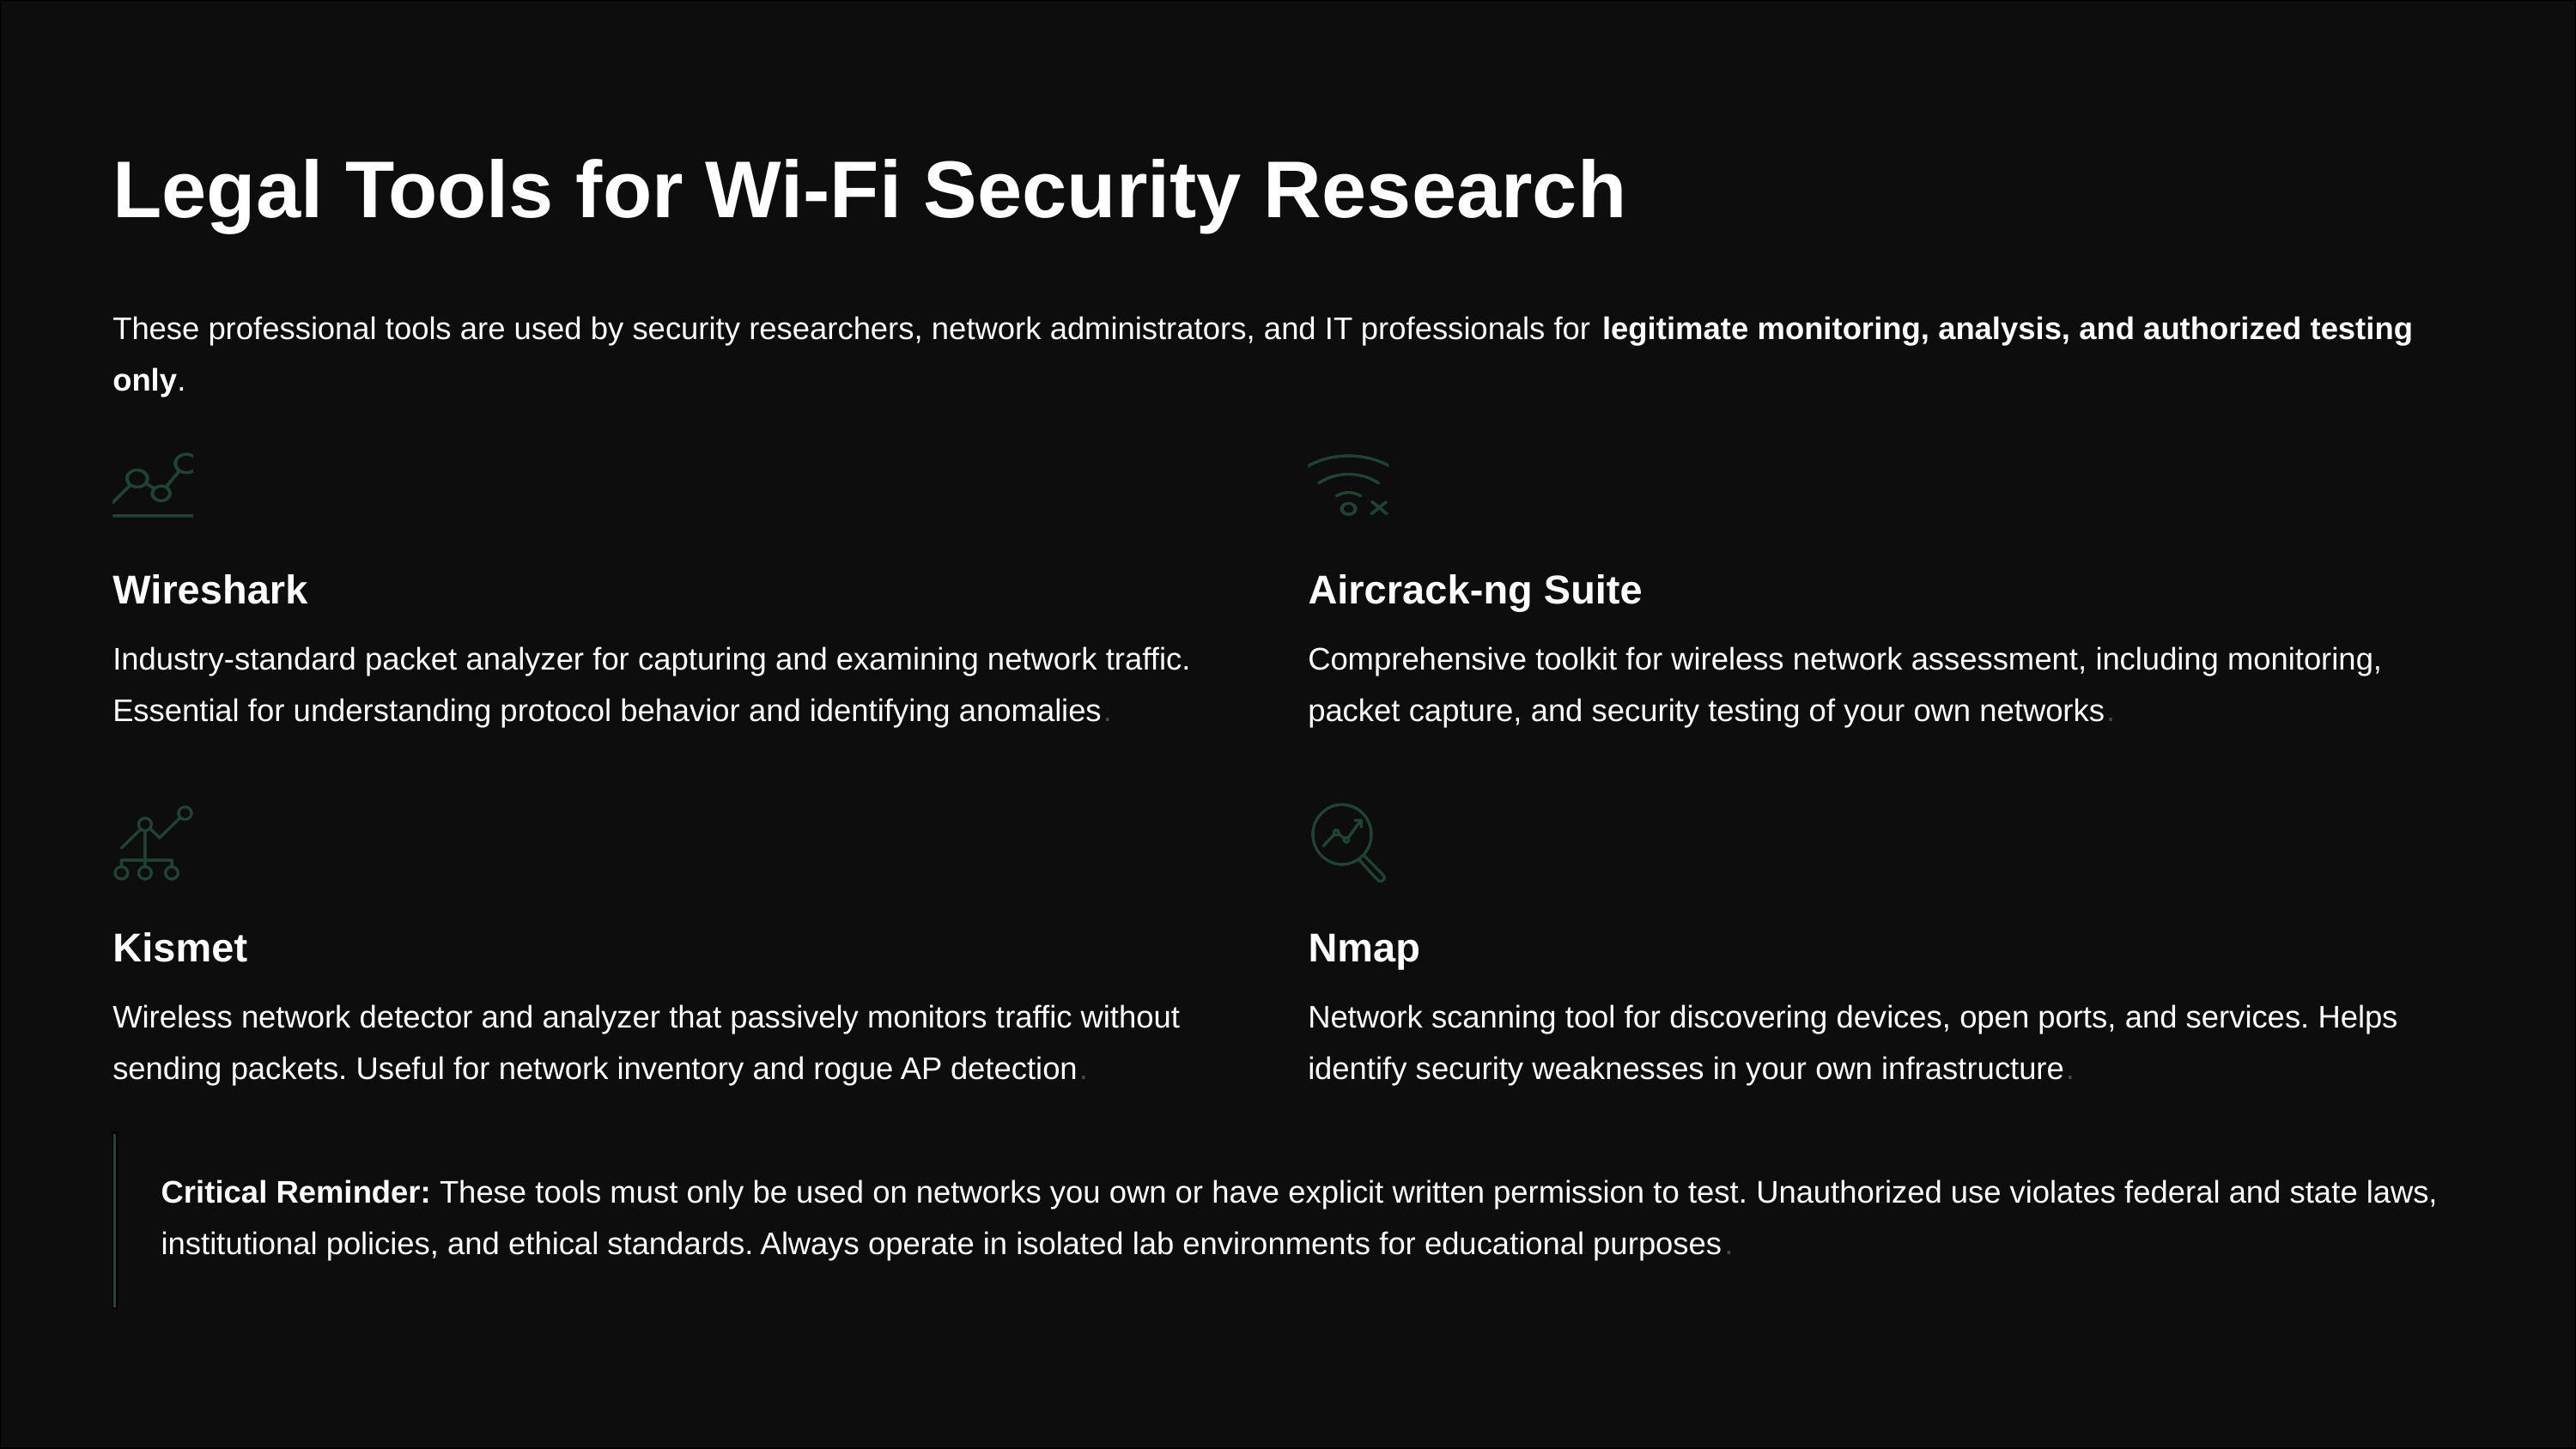

Legal Tools for Wi-Fi Security Research
These professional tools are used by security researchers, network administrators, and IT professionals for legitimate monitoring, analysis, and authorized testing only.

Wireshark
Aircrack-ng Suite
Industry-standard packet analyzer for capturing and examining network traffic. Essential for understanding protocol behavior and identifying anomalies.
Comprehensive toolkit for wireless network assessment, including monitoring, packet capture, and security testing of your own networks.

Kismet
Nmap
Wireless network detector and analyzer that passively monitors traffic without sending packets. Useful for network inventory and rogue AP detection.
Network scanning tool for discovering devices, open ports, and services. Helps identify security weaknesses in your own infrastructure.

Critical Reminder: These tools must only be used on networks you own or have explicit written permission to test. Unauthorized use violates federal and state laws, institutional policies, and ethical standards. Always operate in isolated lab environments for educational purposes.